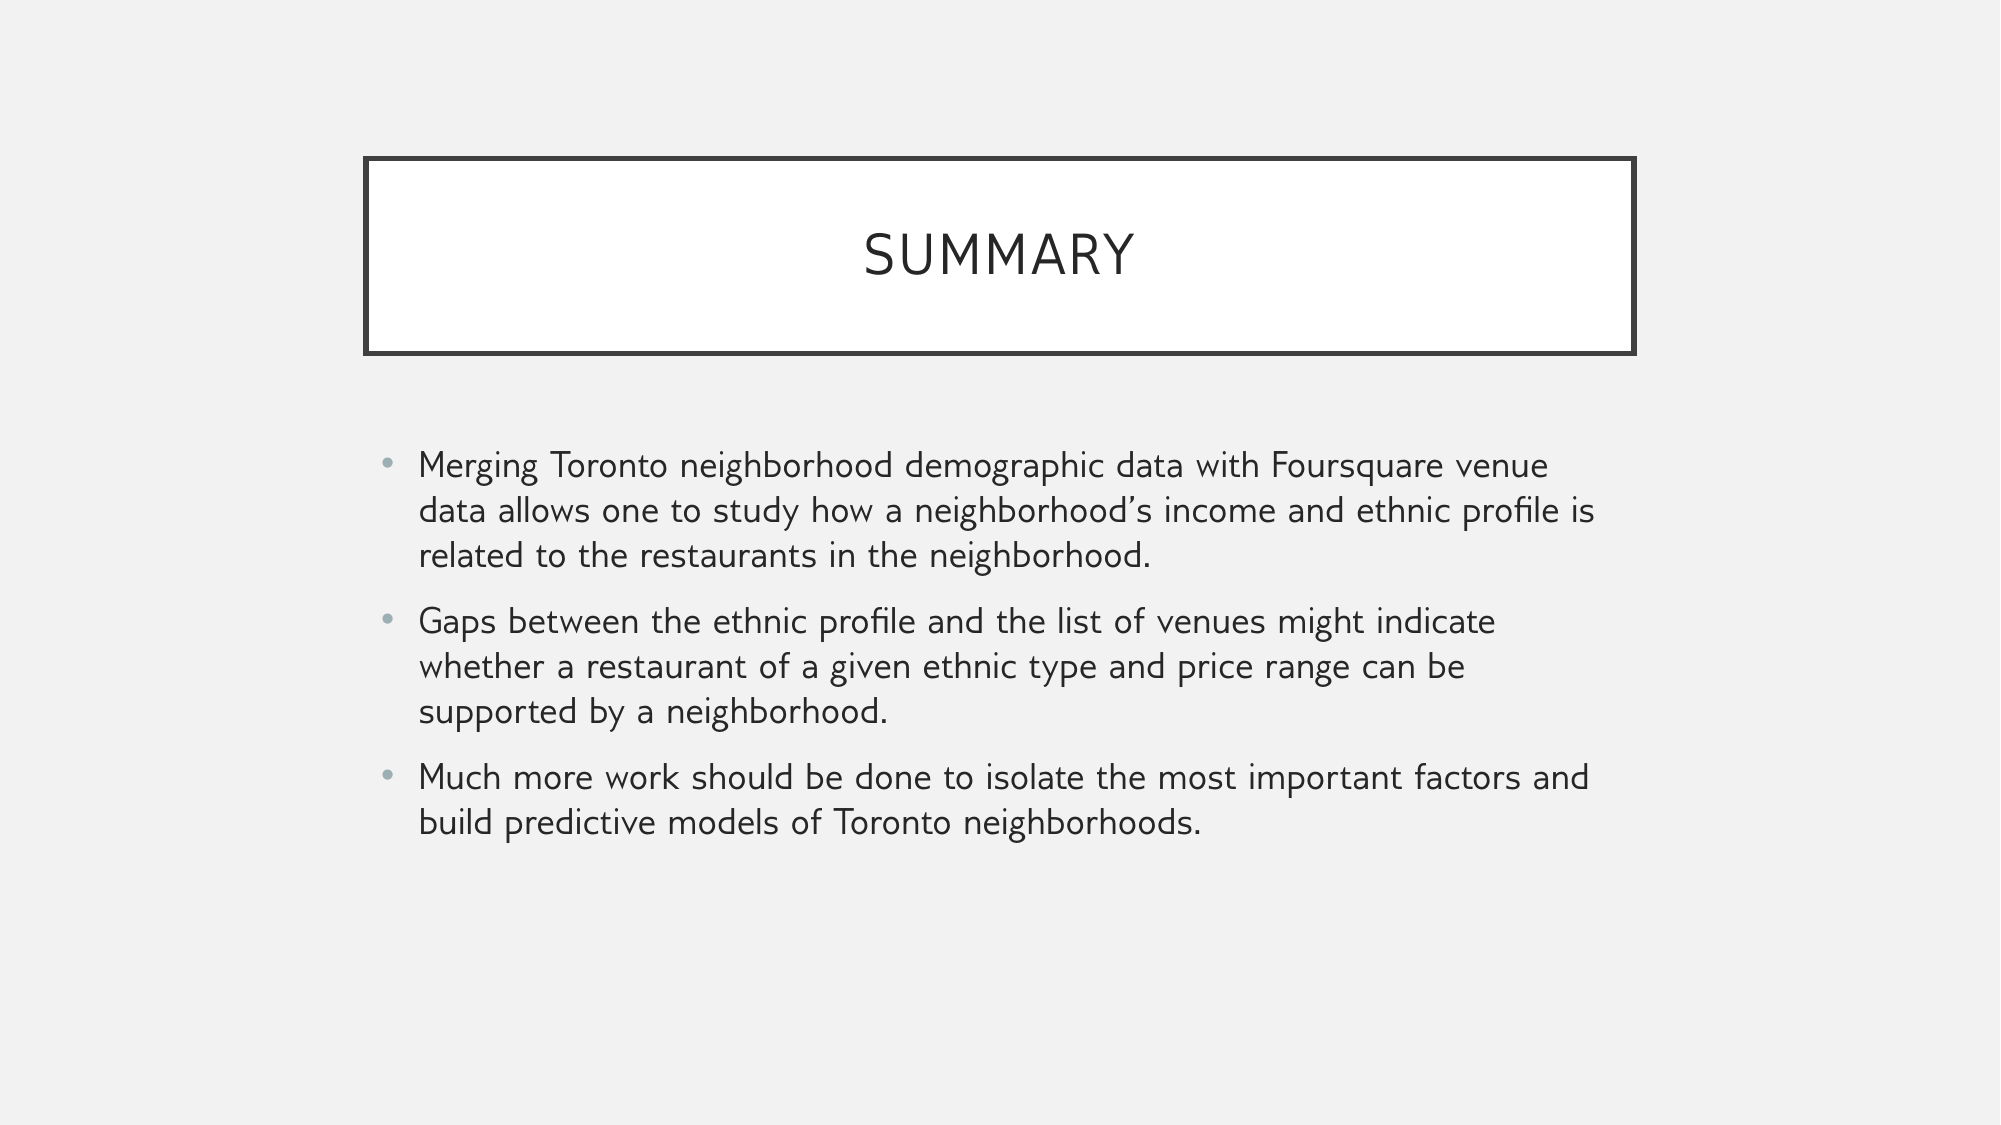

# Summary
Merging Toronto neighborhood demographic data with Foursquare venue data allows one to study how a neighborhood’s income and ethnic profile is related to the restaurants in the neighborhood.
Gaps between the ethnic profile and the list of venues might indicate whether a restaurant of a given ethnic type and price range can be supported by a neighborhood.
Much more work should be done to isolate the most important factors and build predictive models of Toronto neighborhoods.